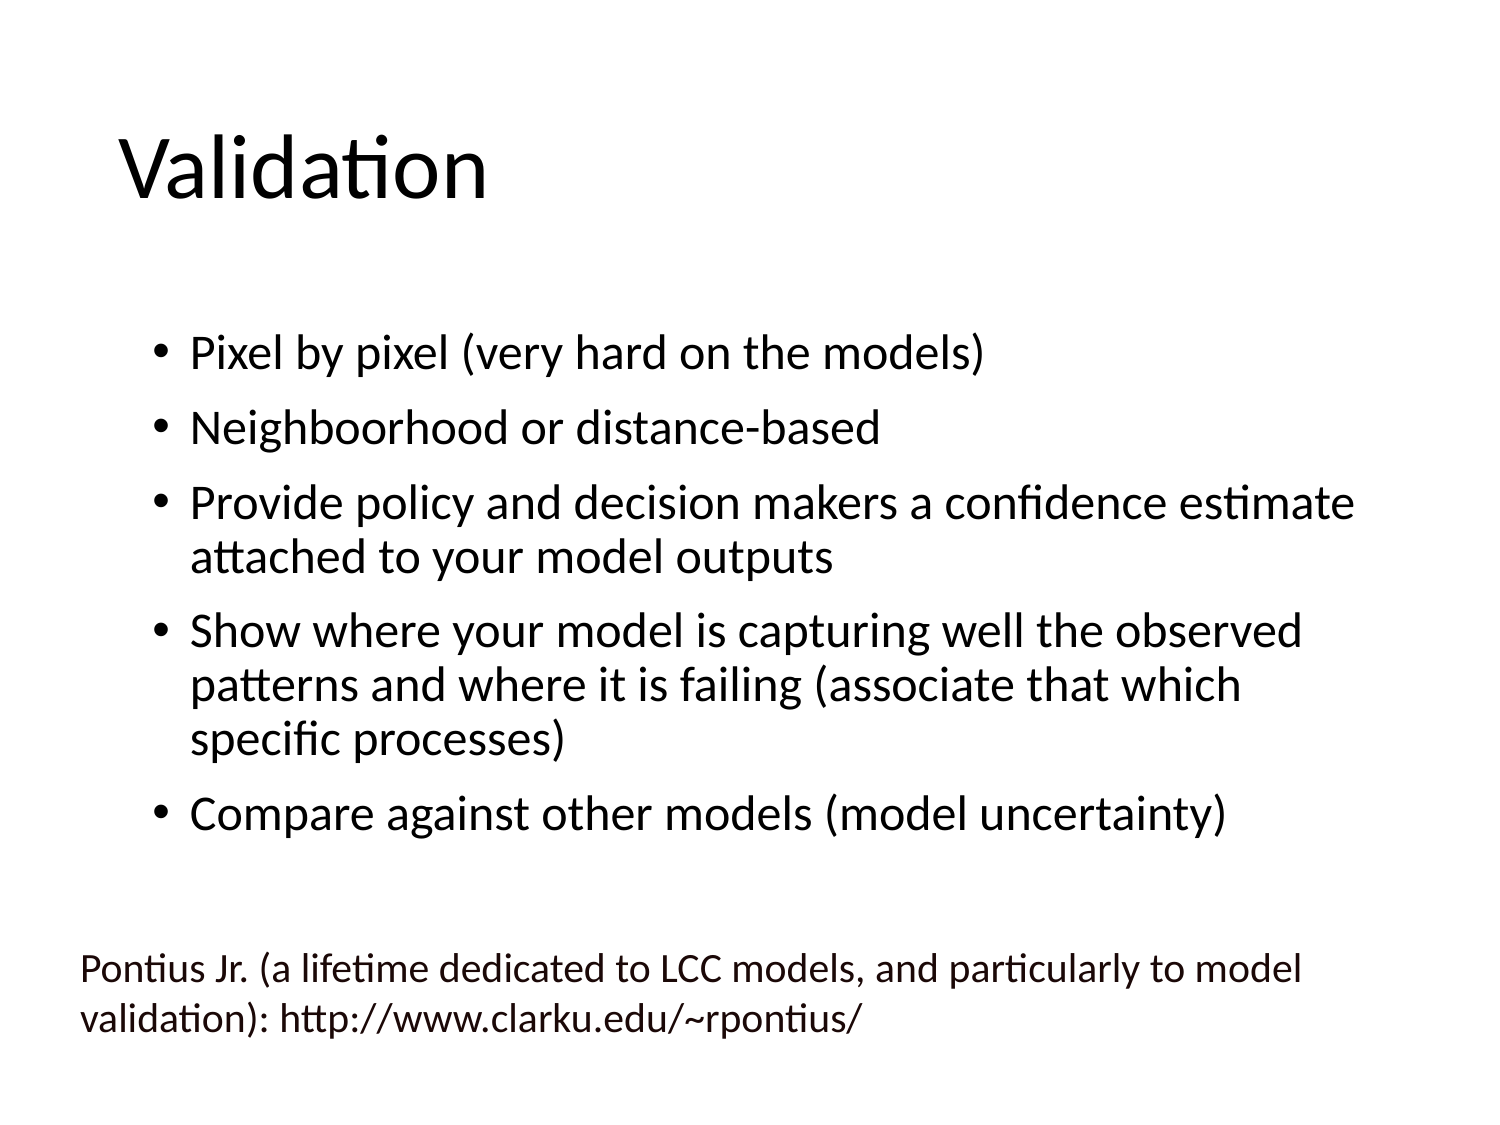

# Validation
Pixel by pixel (very hard on the models)
Neighboorhood or distance-based
Provide policy and decision makers a confidence estimate attached to your model outputs
Show where your model is capturing well the observed patterns and where it is failing (associate that which specific processes)
Compare against other models (model uncertainty)
Pontius Jr. (a lifetime dedicated to LCC models, and particularly to model validation): http://www.clarku.edu/~rpontius/